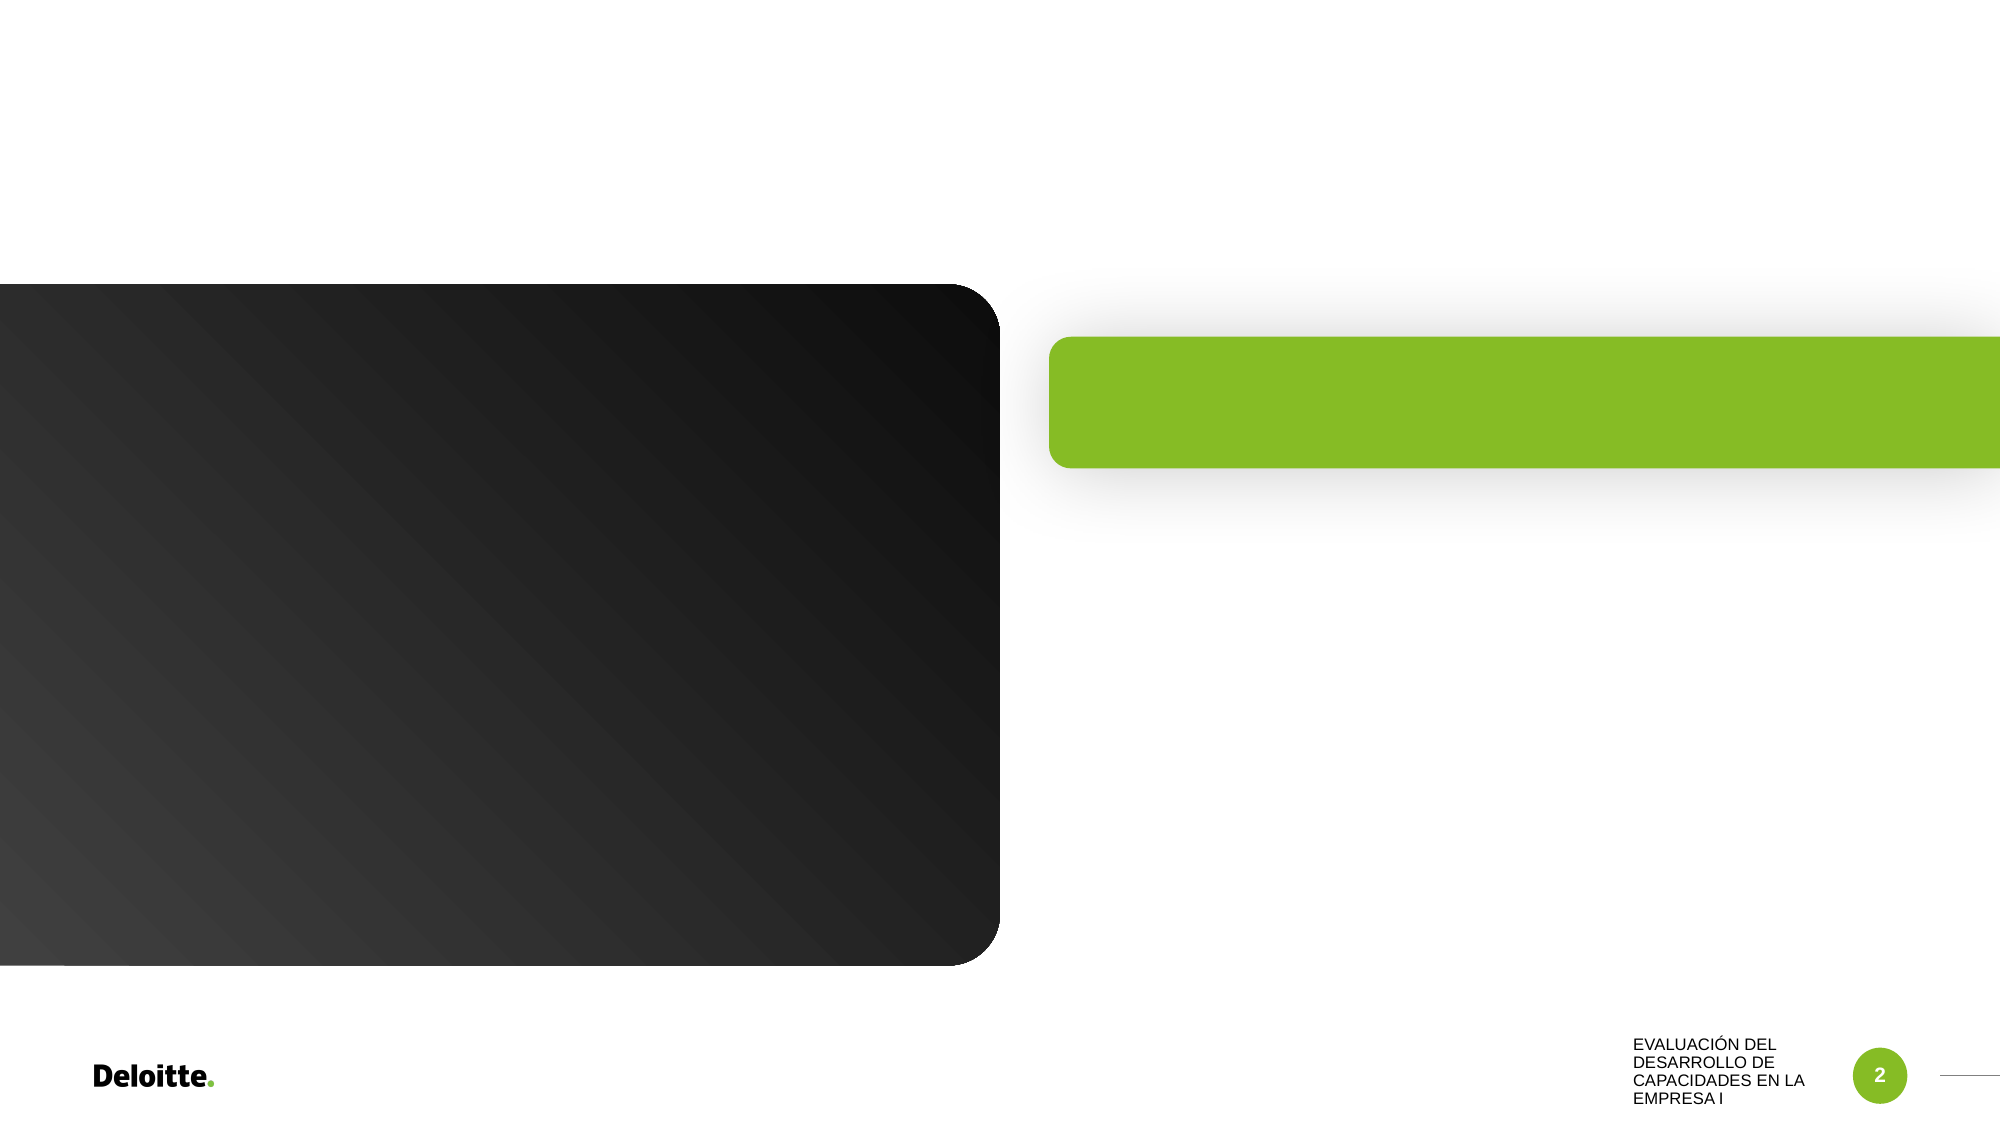

#

EVALUACIÓN DEL DESARROLLO DE CAPACIDADES EN LA EMPRESA I